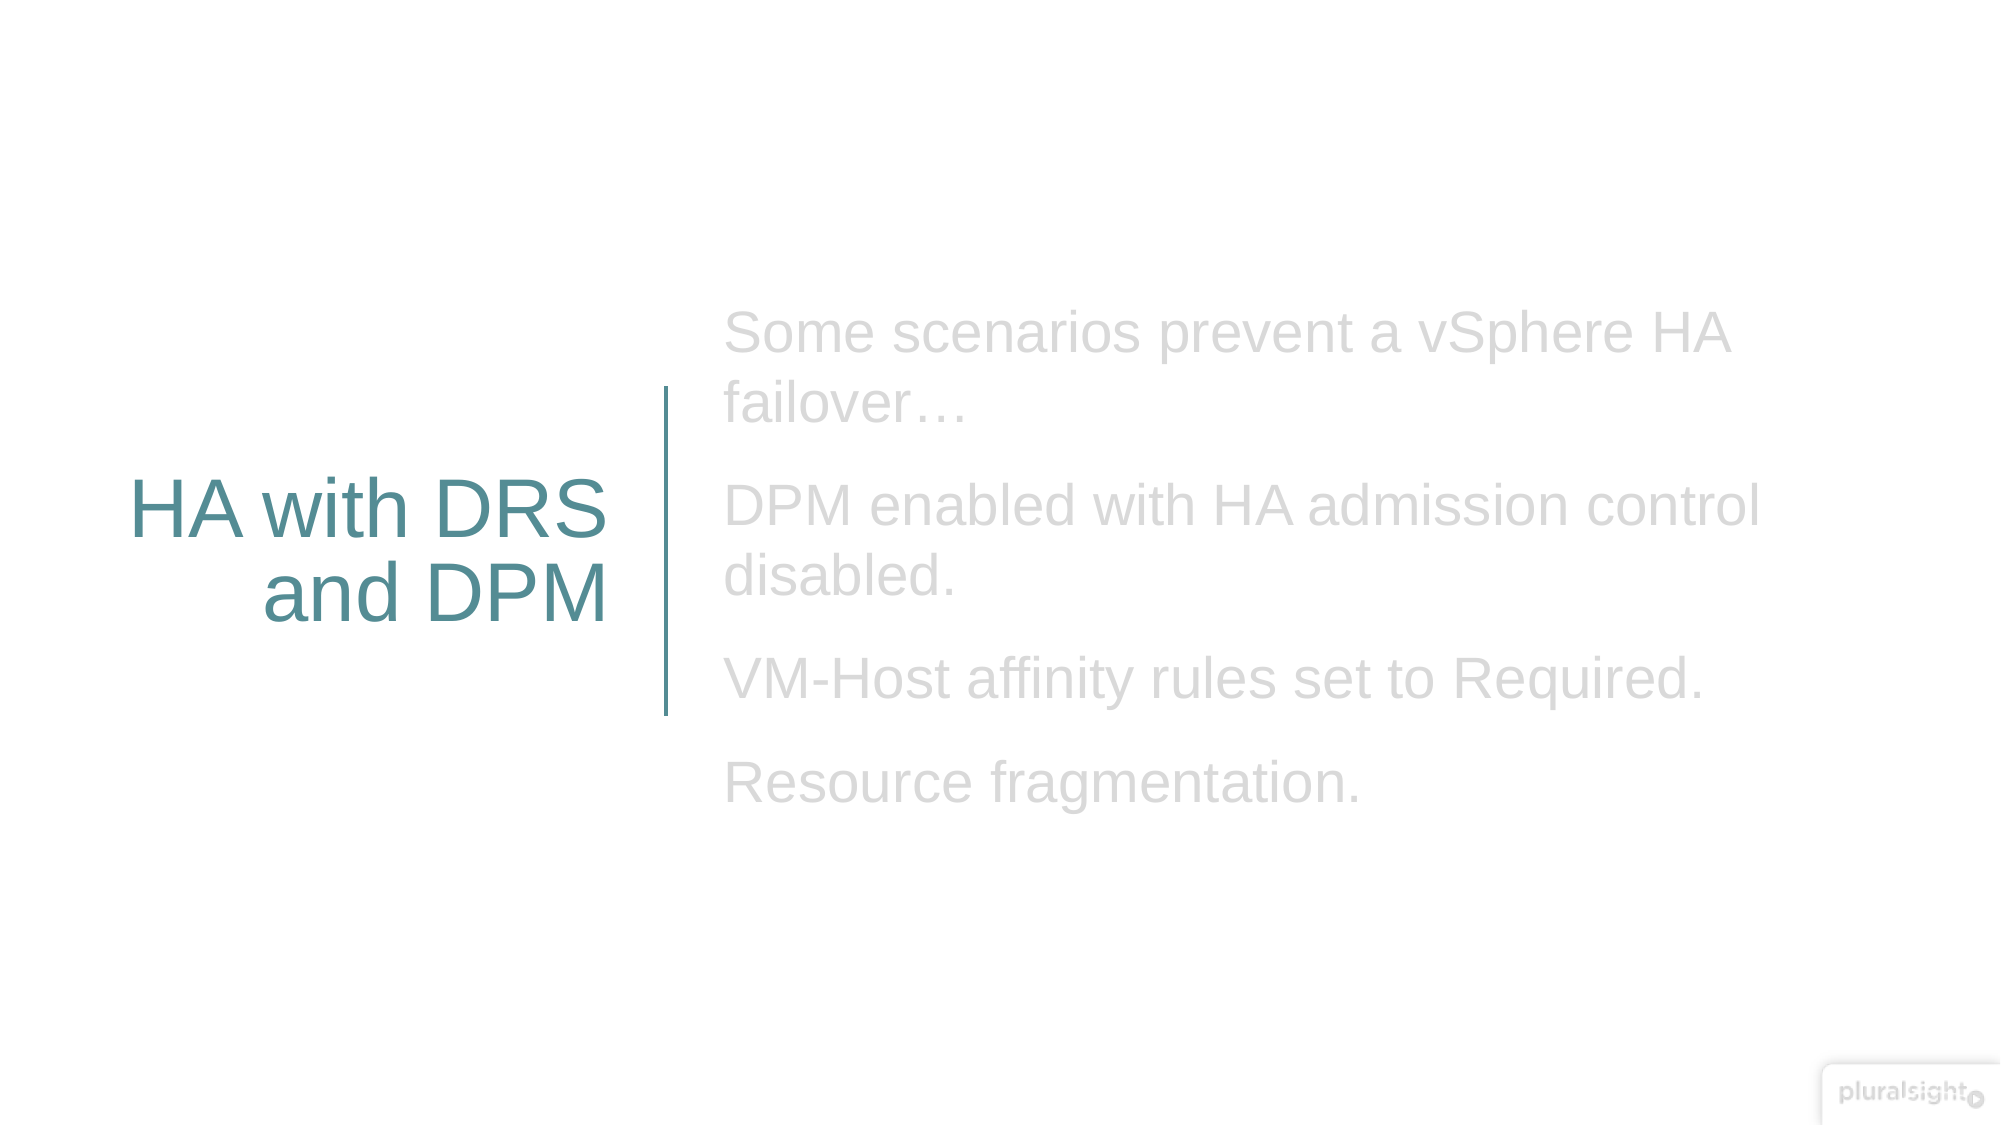

Some scenarios prevent a vSphere HA failover…
DPM enabled with HA admission control disabled.
VM-Host affinity rules set to Required.
Resource fragmentation.
# HA with DRS and DPM